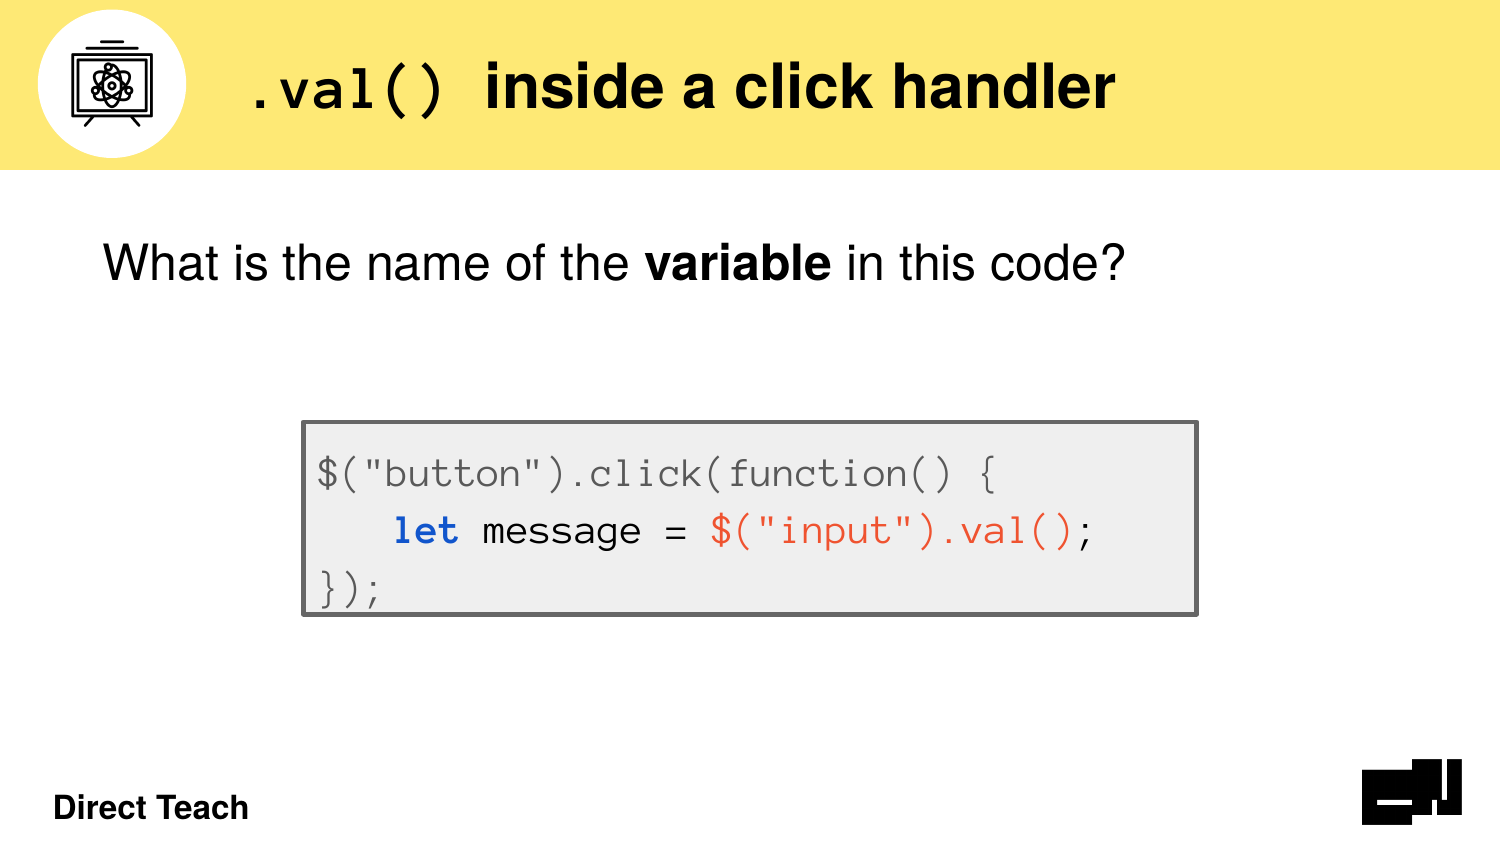

# .val() inside a click handler
What is the name of the variable in this code?

$("button").click(function() {
let message = $("input").val();
});